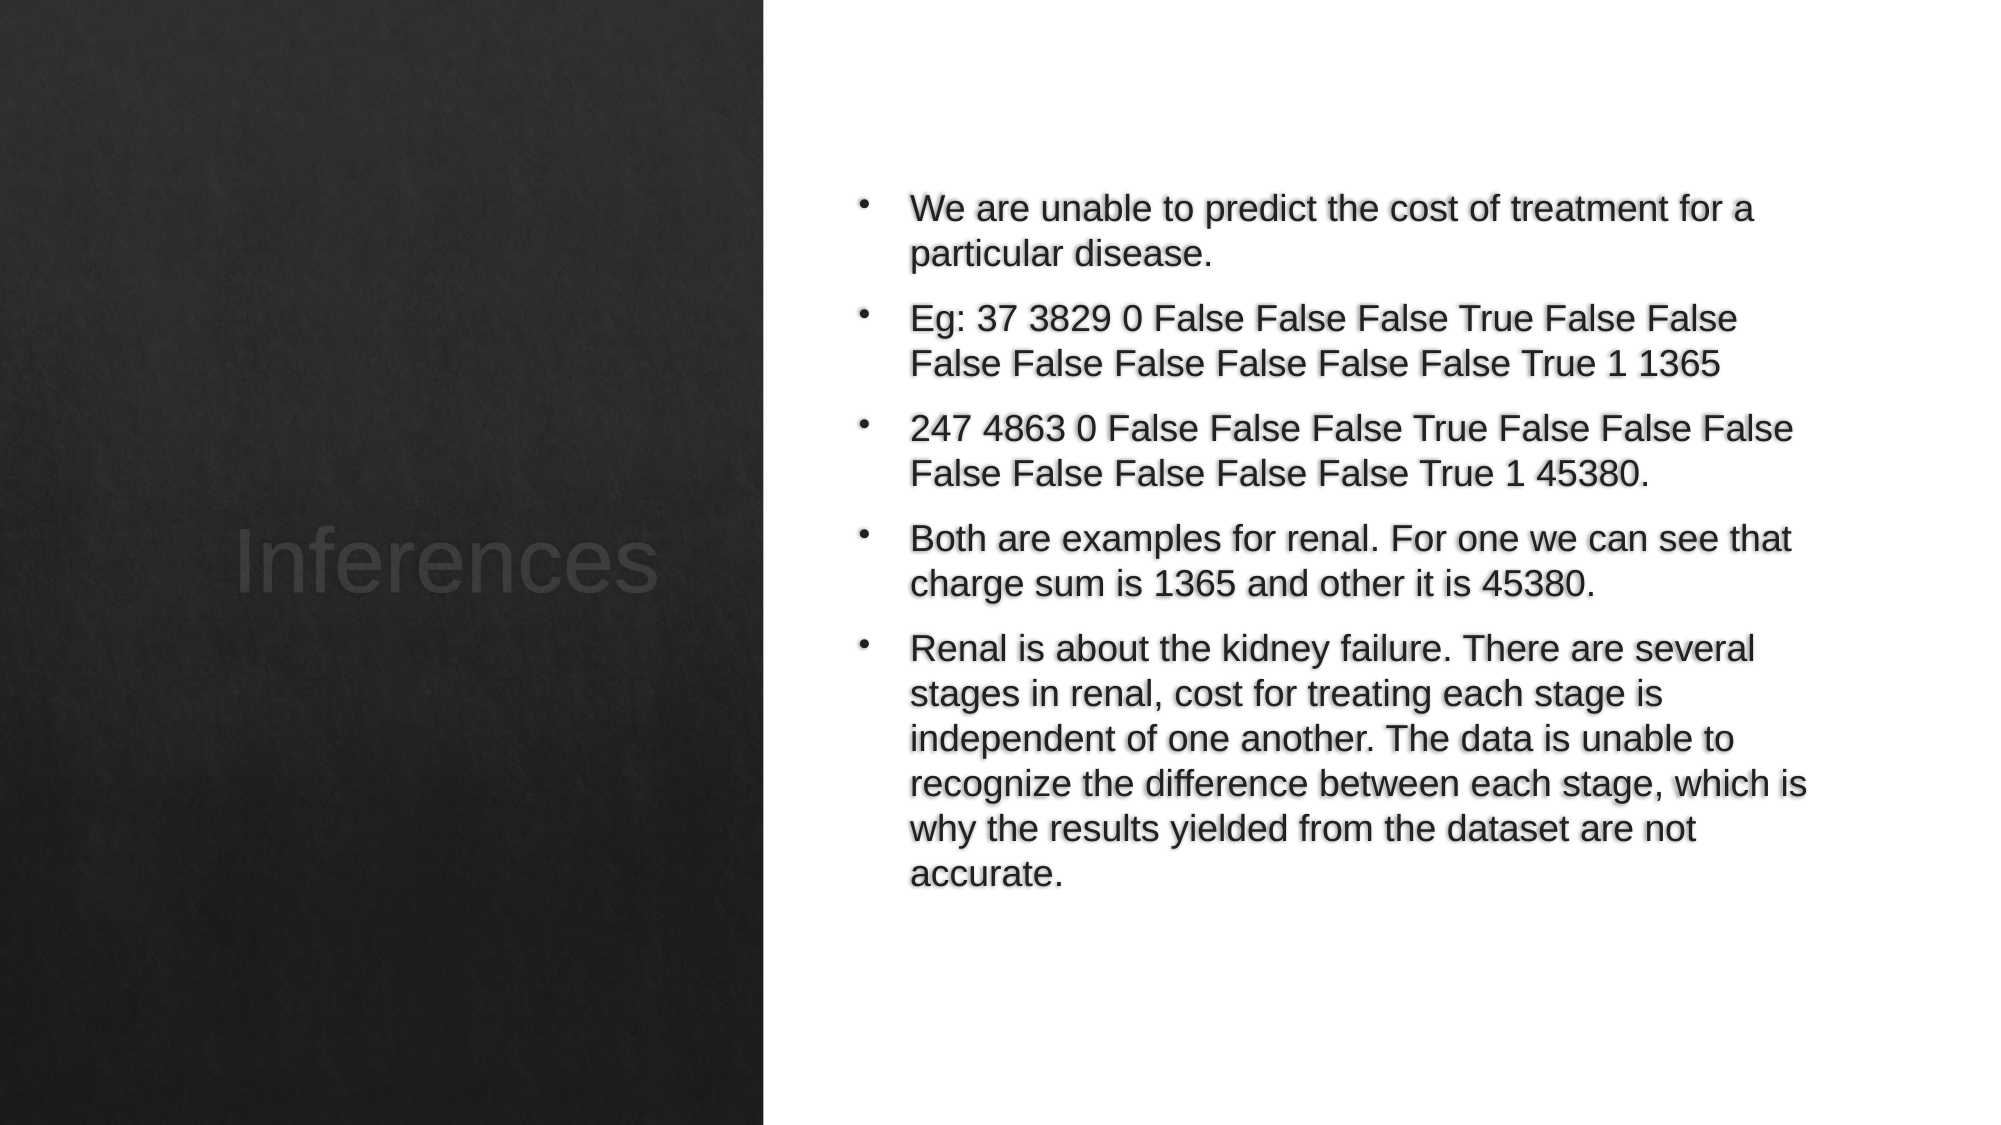

We are unable to predict the cost of treatment for a particular disease.
Eg: 37 3829 0 False False False True False False False False False False False False True 1 1365
247 4863 0 False False False True False False False False False False False False True 1 45380.
Both are examples for renal. For one we can see that charge sum is 1365 and other it is 45380.
Renal is about the kidney failure. There are several stages in renal, cost for treating each stage is independent of one another. The data is unable to recognize the difference between each stage, which is why the results yielded from the dataset are not accurate.

# Inferences